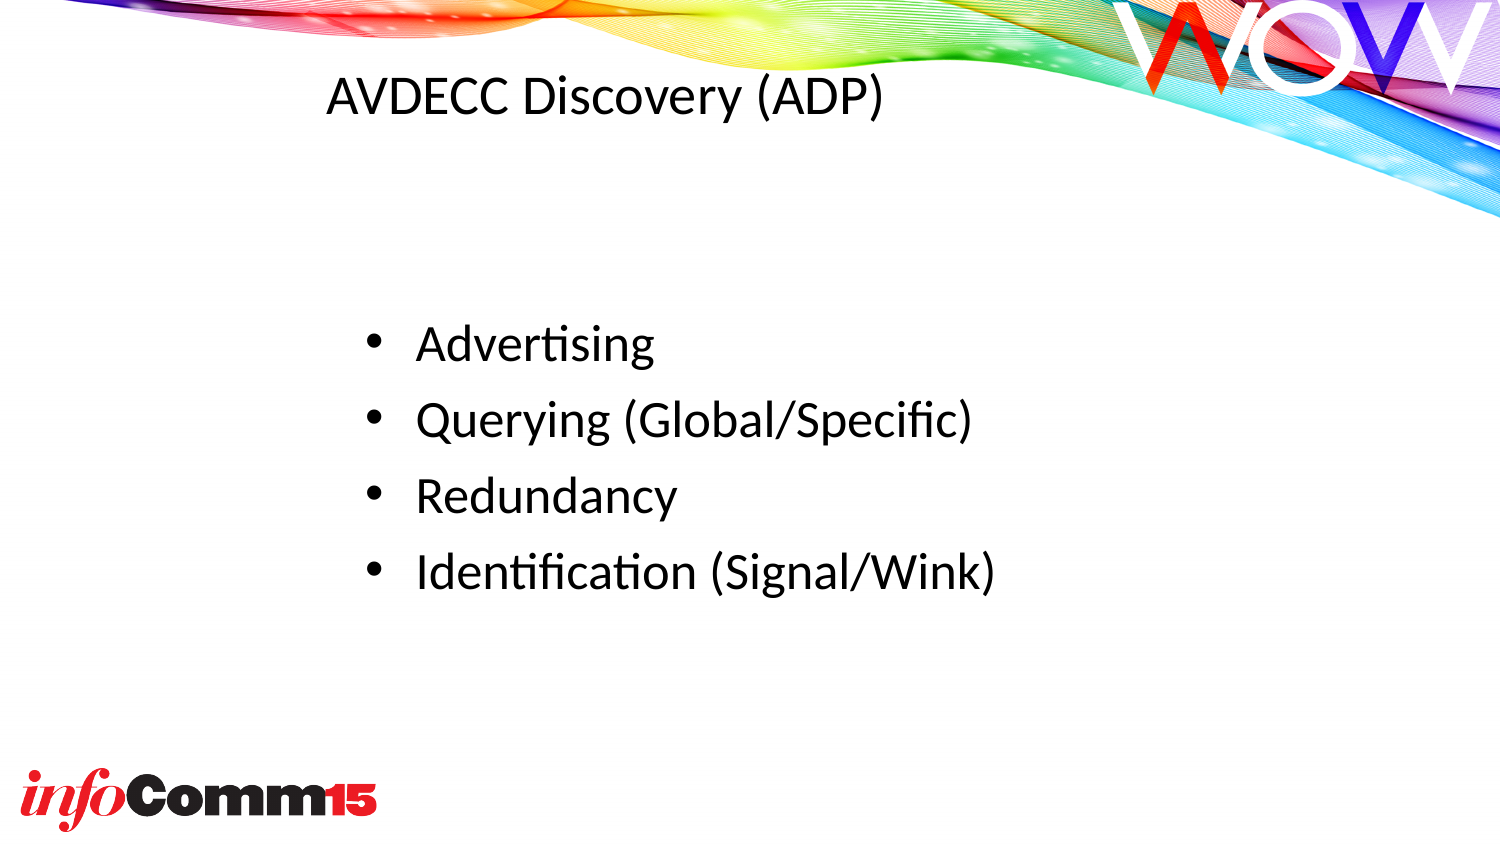

# AVDECC Discovery (ADP)

Advertising
Querying (Global/Specific)
Redundancy
Identification (Signal/Wink)